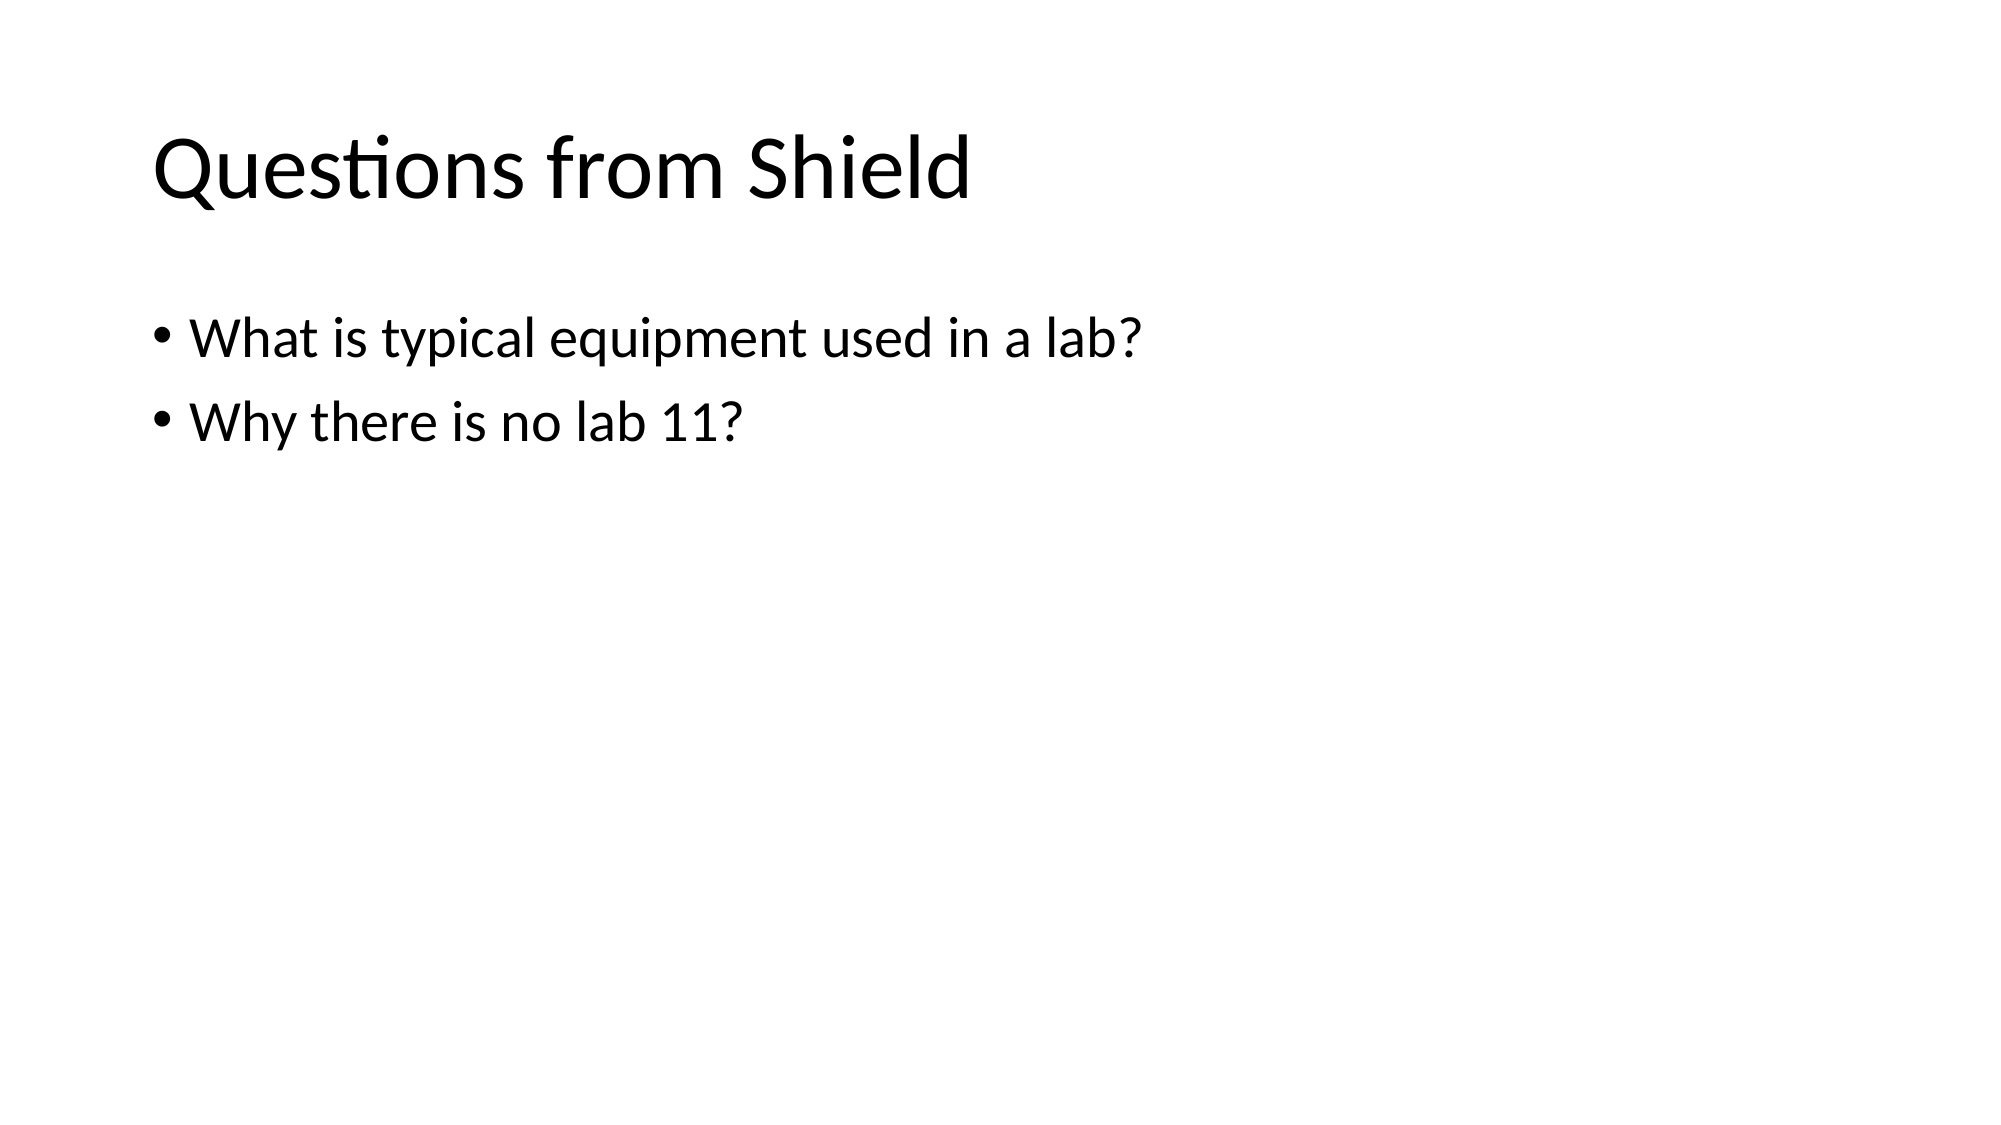

# Questions from Shield
What is typical equipment used in a lab?
Why there is no lab 11?